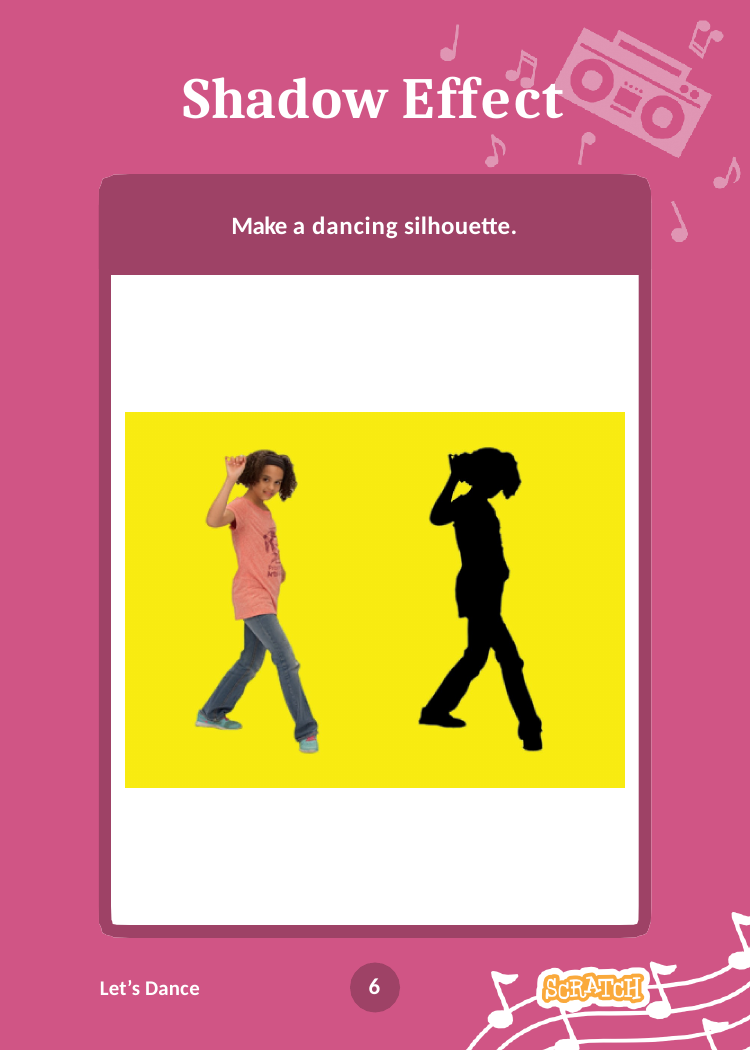

Dance Party!

# Shadow Effect

Make a dancing silhouette.

6
Let’s Dance